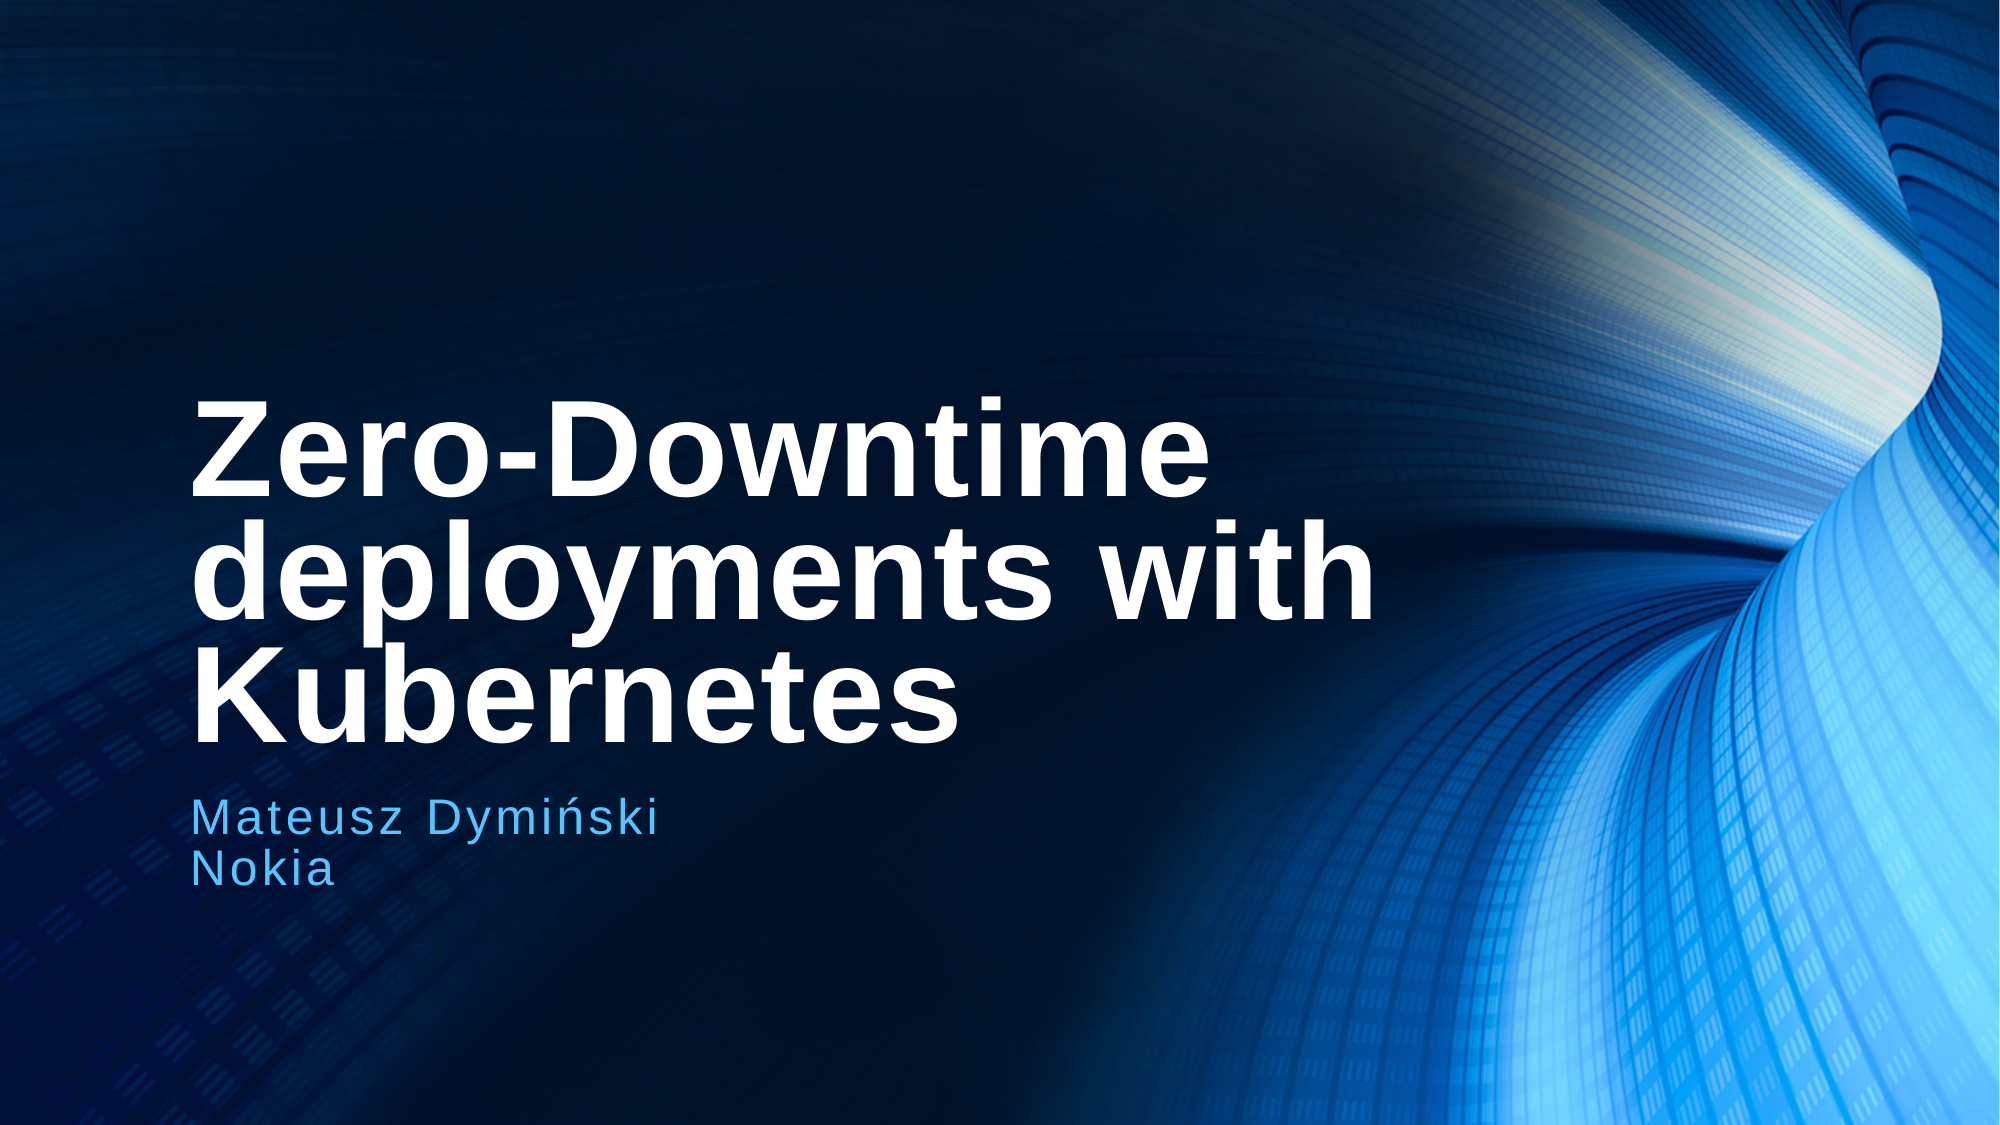

# Zero-Downtime deployments with Kubernetes
Mateusz Dymiński
Nokia